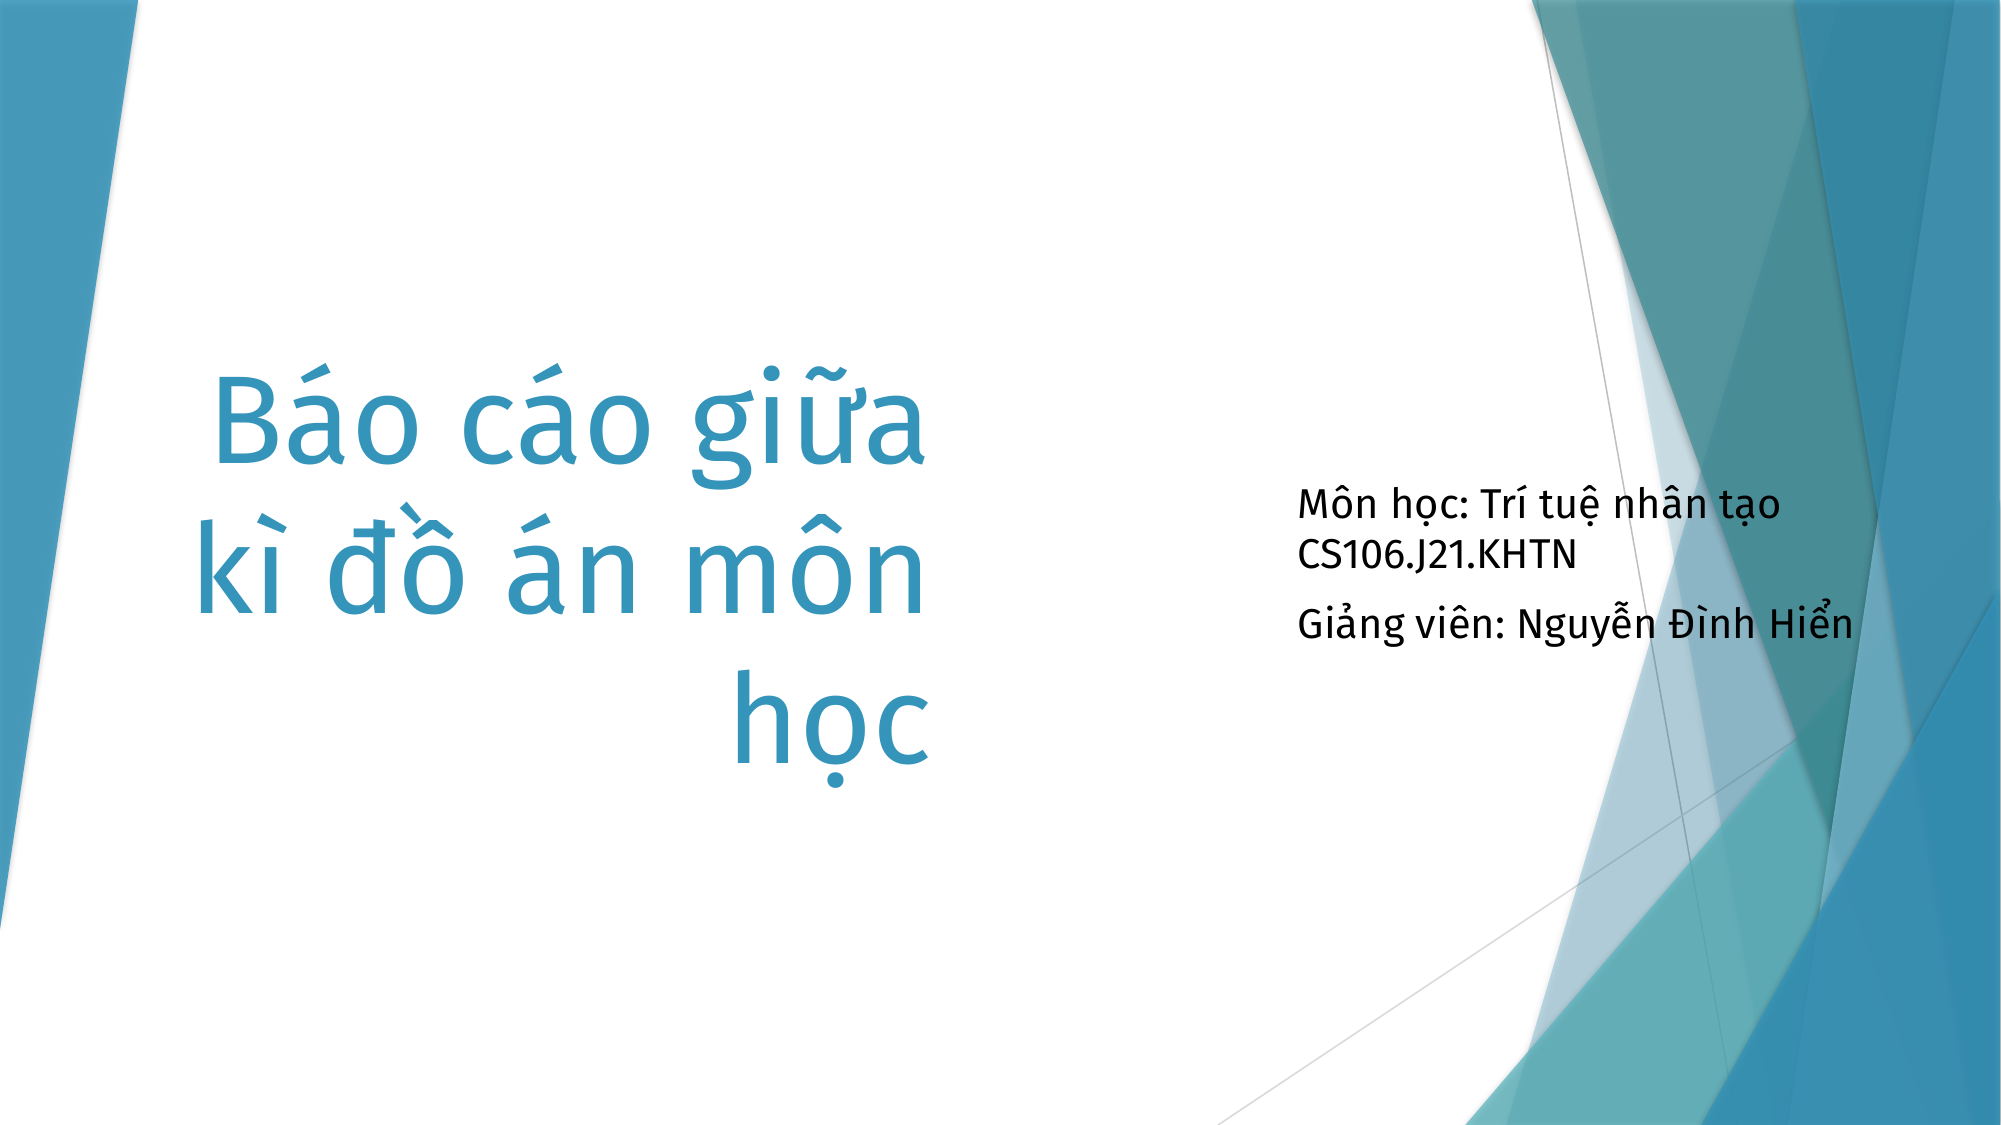

# Báo cáo giữa kì đồ án môn học
Môn học: Trí tuệ nhân tạo
CS106.J21.KHTN
Giảng viên: Nguyễn Đình Hiển